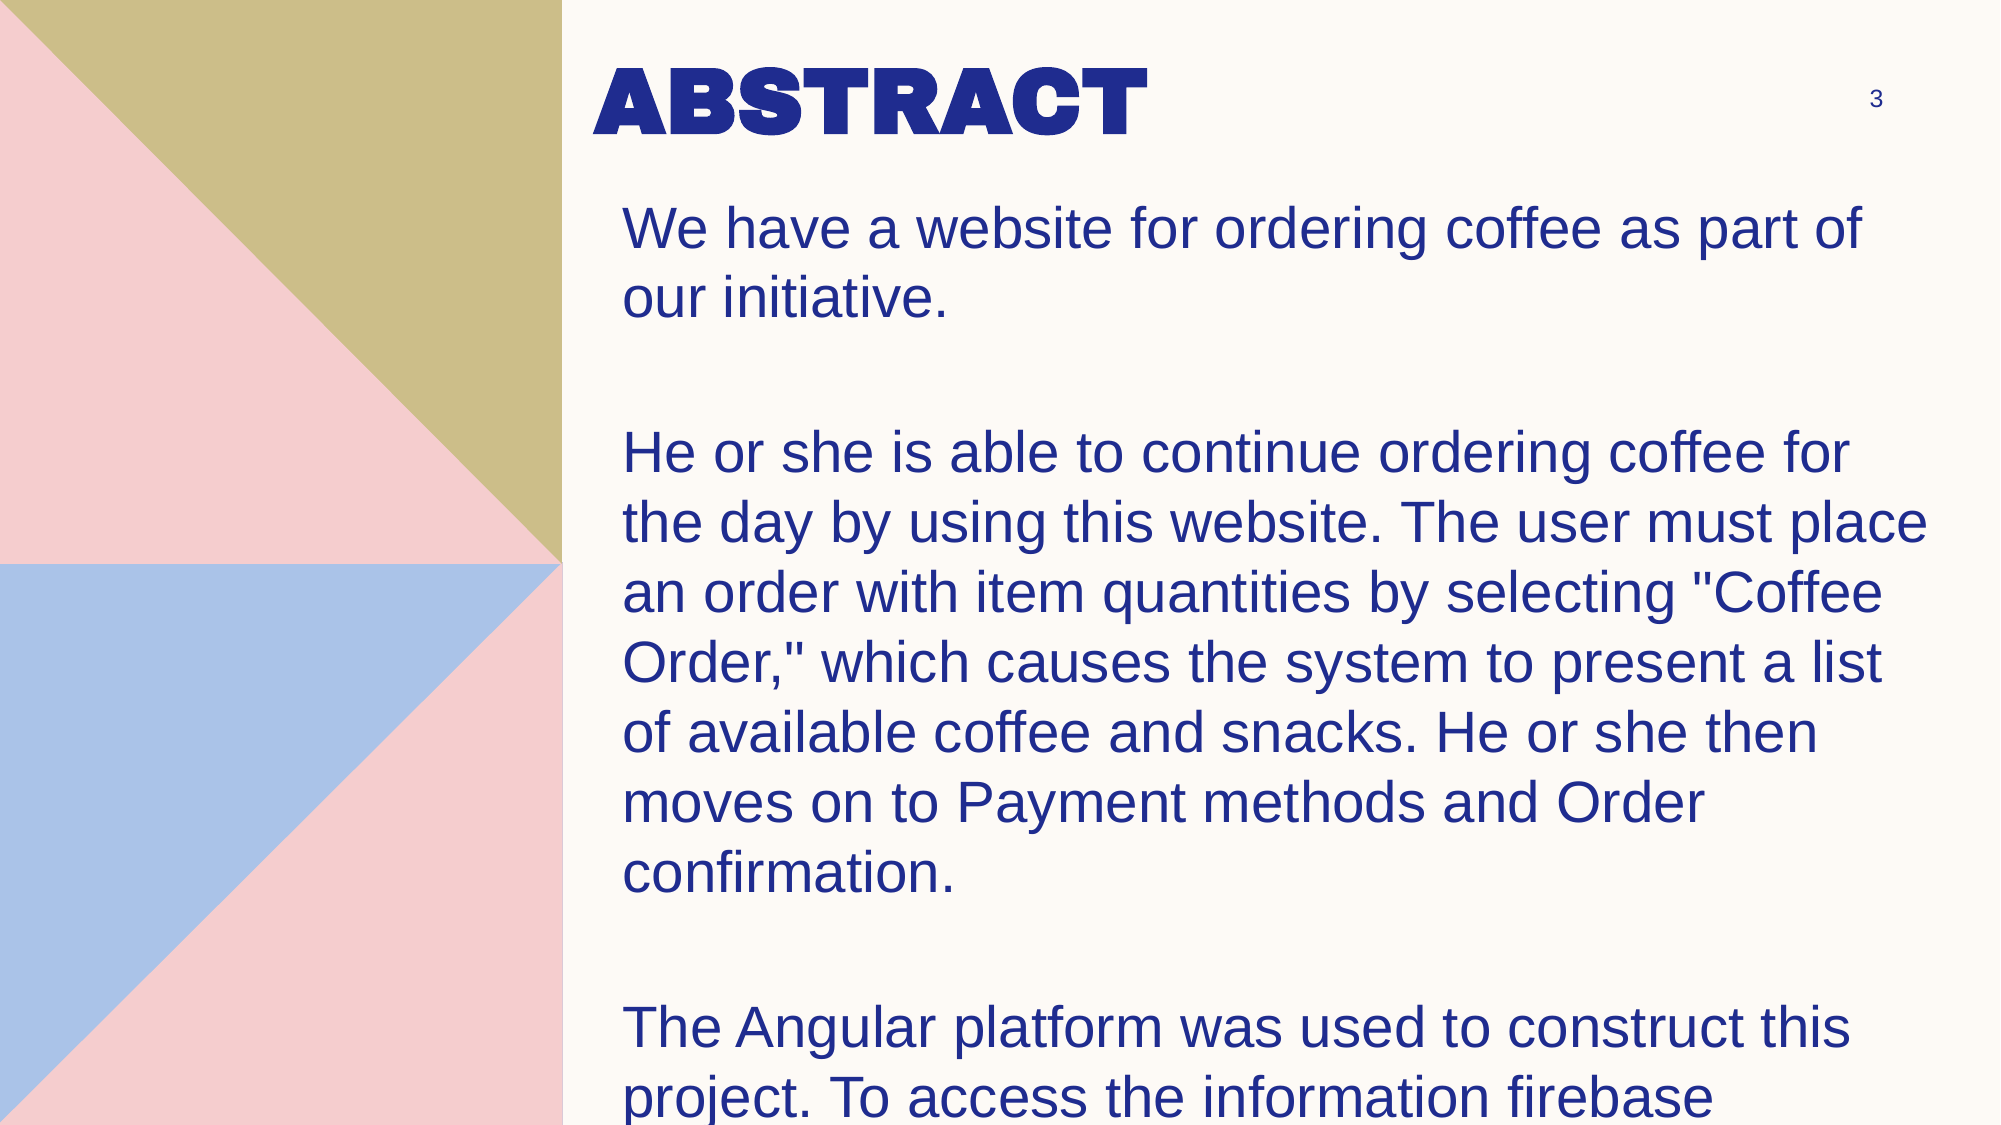

# Abstract
3
We have a website for ordering coffee as part of our initiative.

He or she is able to continue ordering coffee for the day by using this website. The user must place an order with item quantities by selecting "Coffee Order," which causes the system to present a list of available coffee and snacks. He or she then moves on to Payment methods and Order confirmation.

The Angular platform was used to construct this project. To access the information firebase Authentication service was used.